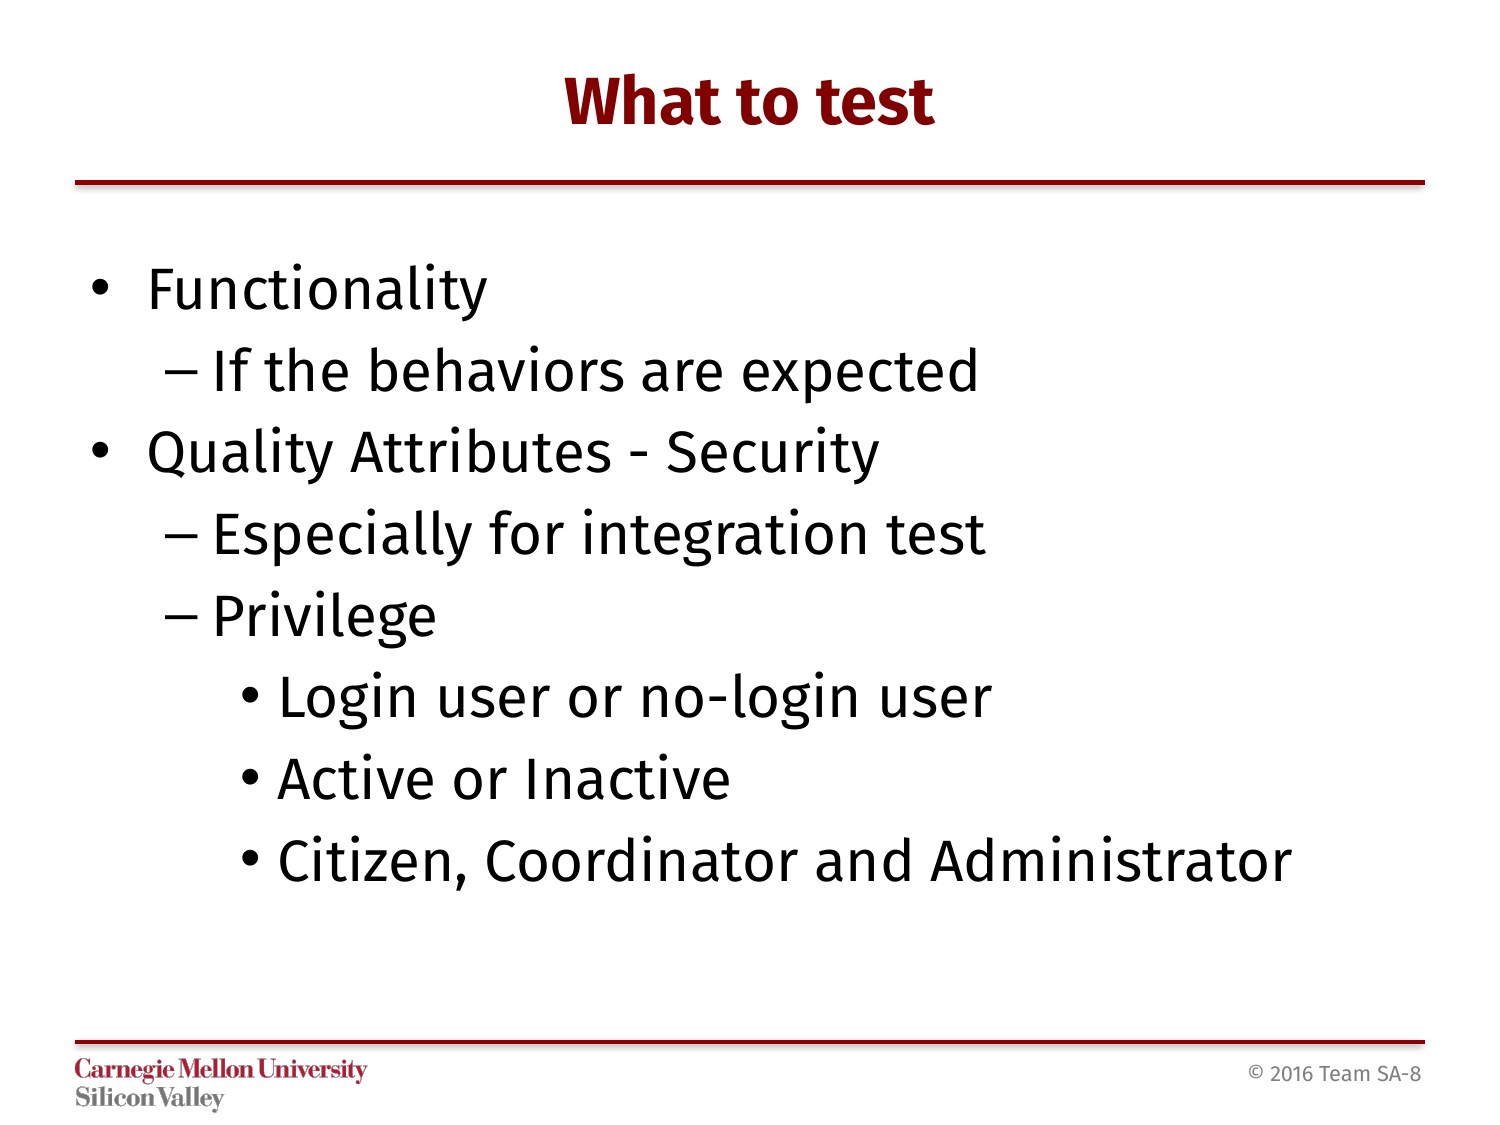

# What to test
Functionality
If the behaviors are expected
Quality Attributes - Security
Especially for integration test
Privilege
Login user or no-login user
Active or Inactive
Citizen, Coordinator and Administrator